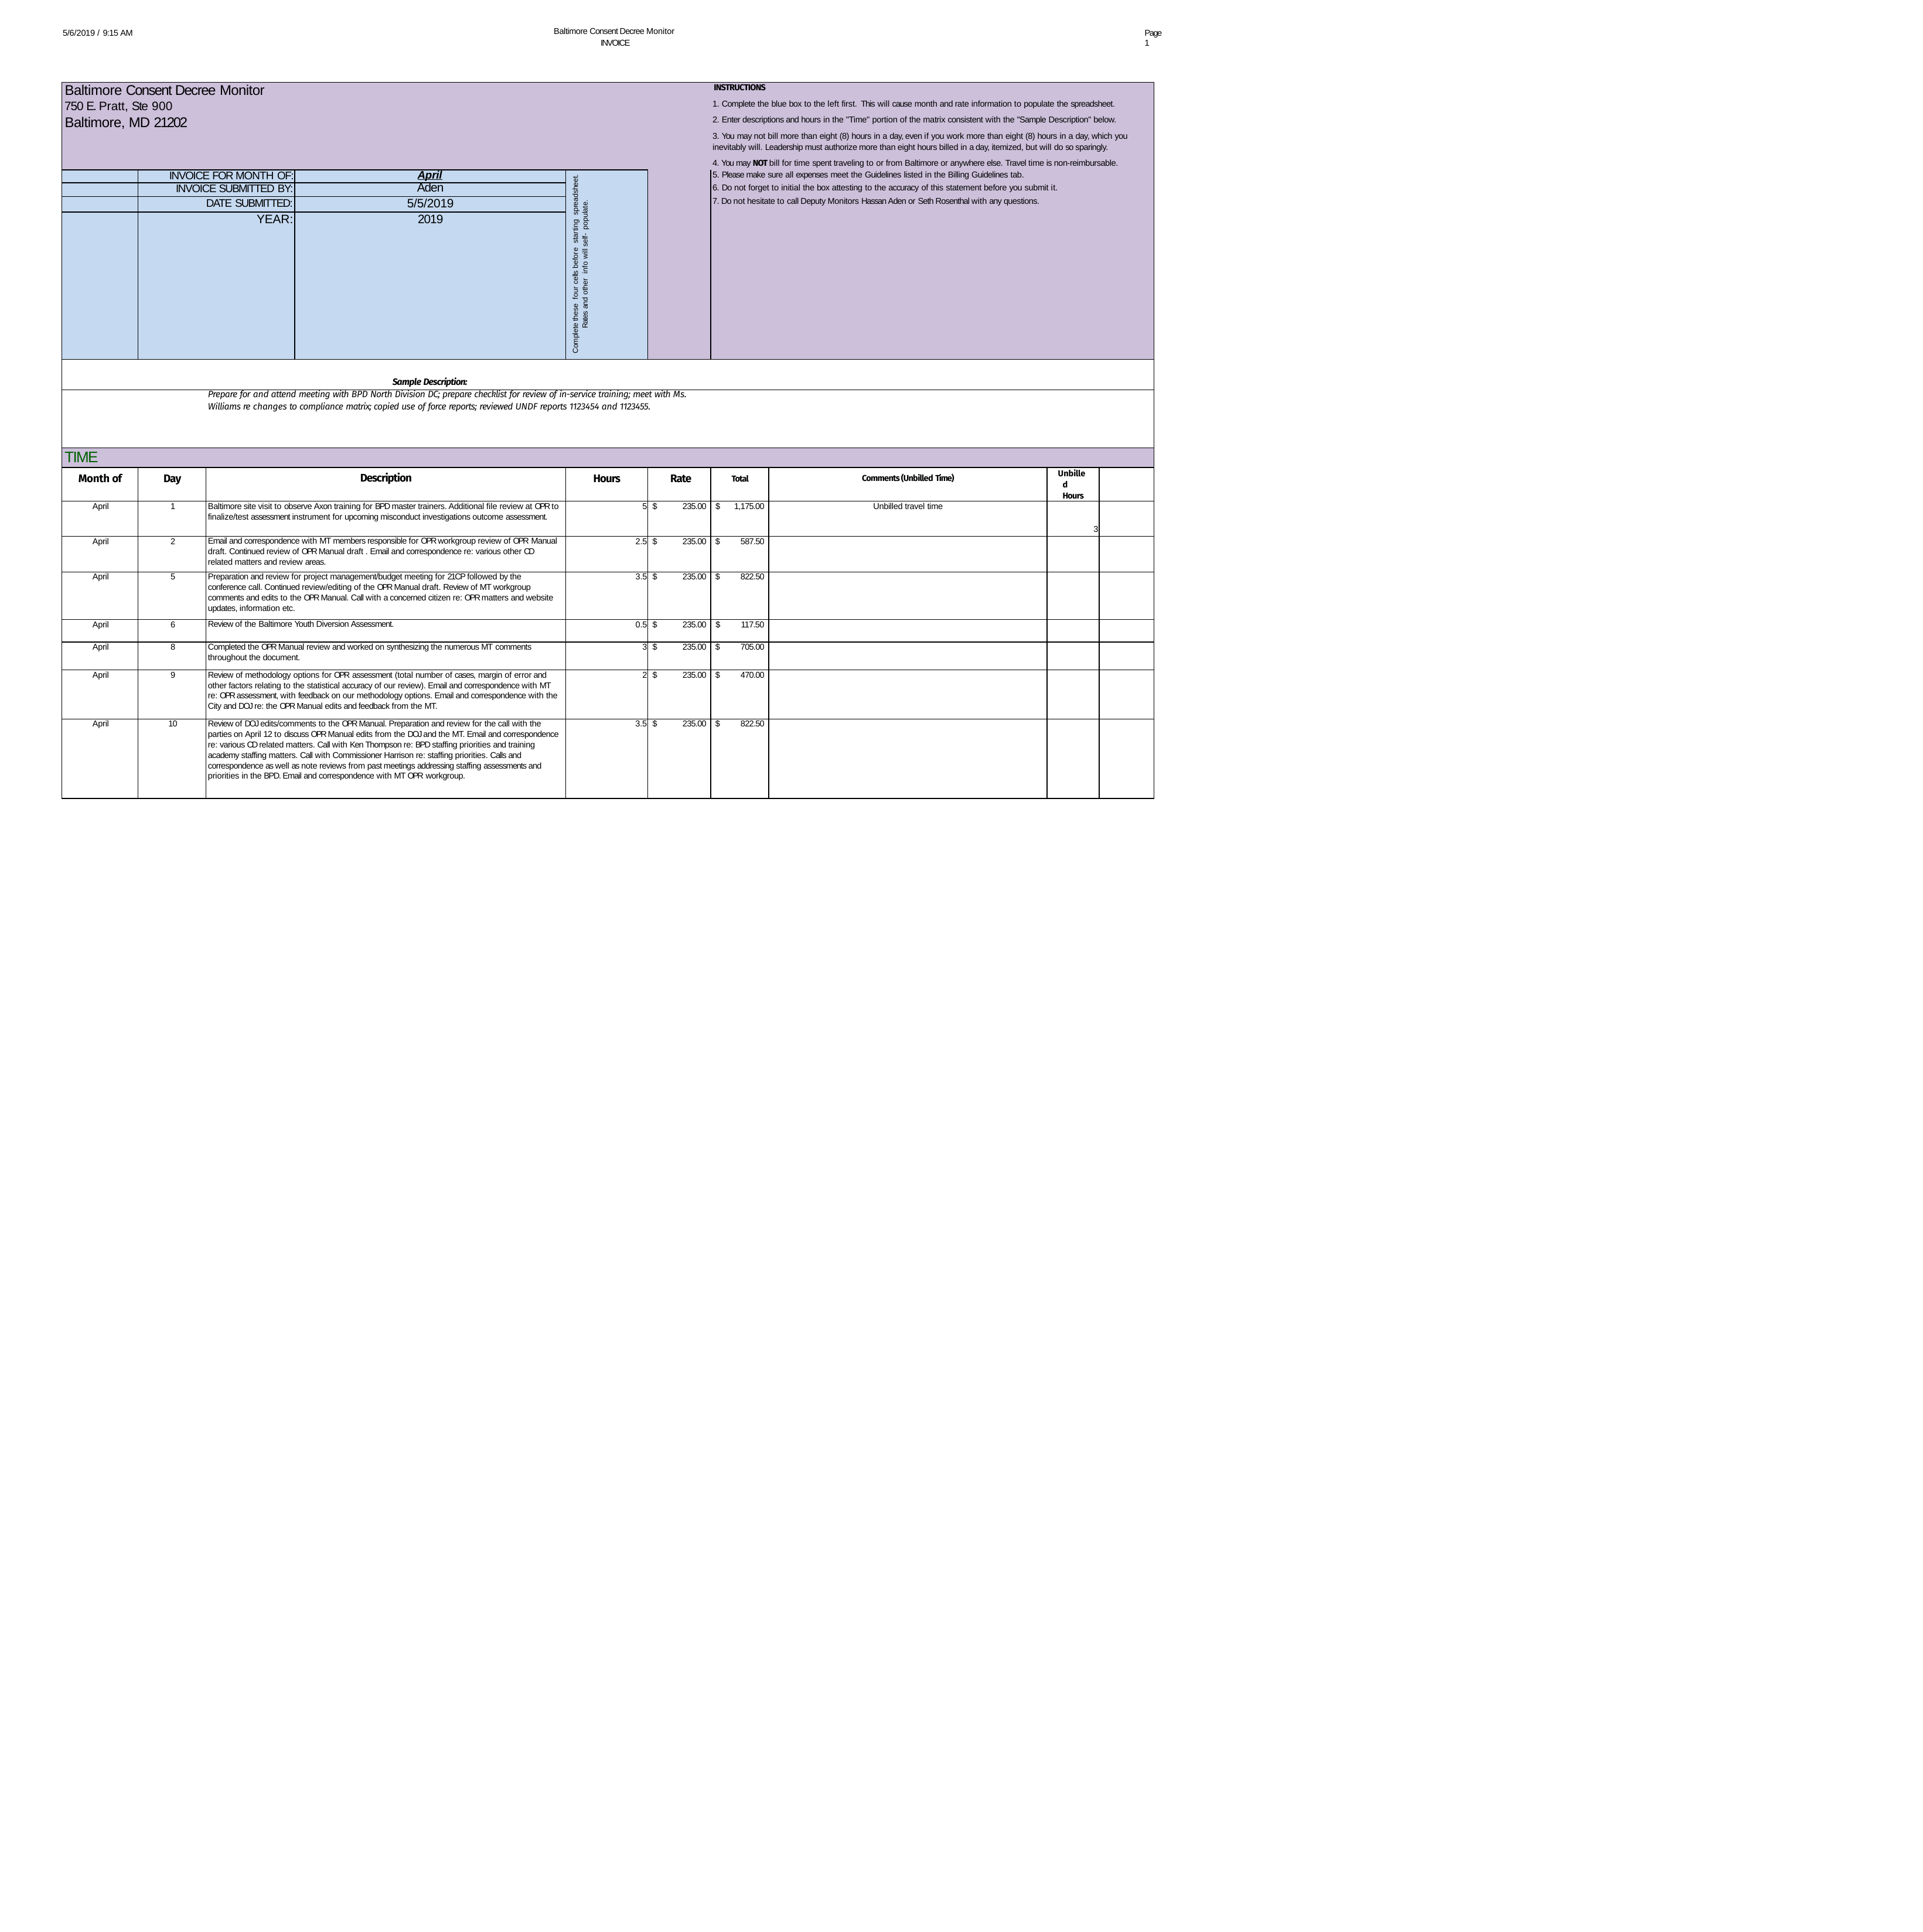

Baltimore Consent Decree Monitor  INVOICE
5/6/2019 / 9:15 AM
Page 1
| Baltimore Consent Decree Monitor |  |  |  |  |  | INSTRUCTIONS |  |  |  |
| --- | --- | --- | --- | --- | --- | --- | --- | --- | --- |
| 750 E. Pratt, Ste 900 |  |  |  |  |  | 1. Complete the blue box to the left first. This will cause month and rate information to populate the spreadsheet. |  |  |  |
| Baltimore, MD 21202 |  |  |  |  |  | 2. Enter descriptions and hours in the "Time" portion of the matrix consistent with the "Sample Description" below. |  |  |  |
|  |  |  |  |  |  | 3. You may not bill more than eight (8) hours in a day, even if you work more than eight (8) hours in a day, which you inevitably will. Leadership must authorize more than eight hours billed in a day, itemized, but will do so sparingly. |  |  |  |
|  |  |  |  |  |  | 4. You may NOT bill for time spent traveling to or from Baltimore or anywhere else. Travel time is non-reimbursable. |  |  |  |
|  | INVOICE FOR MONTH OF: |  | April | Complete these four cells before starting spreadsheet. Rates and other info will self- populate. |  | 5. Please make sure all expenses meet the Guidelines listed in the Billing Guidelines tab. |  |  |  |
|  | INVOICE SUBMITTED BY: |  | Aden |  |  | 6. Do not forget to initial the box attesting to the accuracy of this statement before you submit it. |  |  |  |
|  | DATE SUBMITTED: |  | 5/5/2019 |  |  | 7. Do not hesitate to call Deputy Monitors Hassan Aden or Seth Rosenthal with any questions. |  |  |  |
|  | YEAR: |  | 2019 |  |  |  |  |  |  |
|  |  |  | Sample Description: |  |  |  |  |  |  |
| Prepare for and attend meeting with BPD North Division DC; prepare checklist for review of in-service training; meet with Ms. Williams re changes to compliance matrix; copied use of force reports; reviewed UNDF reports 1123454 and 1123455. |  |  |  |  |  |  |  |  |  |
| TIME |  |  |  |  |  |  |  |  |  |
| Month of | Day | Description |  | Hours | Rate | Total | Comments (Unbilled Time) | Unbilled Hours |  |
| April | 1 | Baltimore site visit to observe Axon training for BPD master trainers. Additional file review at OPR to finalize/test assessment instrument for upcoming misconduct investigations outcome assessment. |  | 5 | $ 235.00 | $ 1,175.00 | Unbilled travel time | 3 |  |
| April | 2 | Email and correspondence with MT members responsible for OPR workgroup review of OPR Manual draft. Continued review of OPR Manual draft . Email and correspondence re: various other CD related matters and review areas. |  | 2.5 | $ 235.00 | $ 587.50 |  |  |  |
| April | 5 | Preparation and review for project management/budget meeting for 21CP followed by the conference call. Continued review/editing of the OPR Manual draft. Review of MT workgroup comments and edits to the OPR Manual. Call with a concerned citizen re: OPR matters and website updates, information etc. |  | 3.5 | $ 235.00 | $ 822.50 |  |  |  |
| April | 6 | Review of the Baltimore Youth Diversion Assessment. |  | 0.5 | $ 235.00 | $ 117.50 |  |  |  |
| April | 8 | Completed the OPR Manual review and worked on synthesizing the numerous MT comments throughout the document. |  | 3 | $ 235.00 | $ 705.00 |  |  |  |
| April | 9 | Review of methodology options for OPR assessment (total number of cases, margin of error and other factors relating to the statistical accuracy of our review). Email and correspondence with MT re: OPR assessment, with feedback on our methodology options. Email and correspondence with the City and DOJ re: the OPR Manual edits and feedback from the MT. |  | 2 | $ 235.00 | $ 470.00 |  |  |  |
| April | 10 | Review of DOJ edits/comments to the OPR Manual. Preparation and review for the call with the parties on April 12 to discuss OPR Manual edits from the DOJ and the MT. Email and correspondence re: various CD related matters. Call with Ken Thompson re: BPD staffing priorities and training academy staffing matters. Call with Commissioner Harrison re: staffing priorities. Calls and correspondence as well as note reviews from past meetings addressing staffing assessments and priorities in the BPD. Email and correspondence with MT OPR workgroup. |  | 3.5 | $ 235.00 | $ 822.50 |  |  |  |